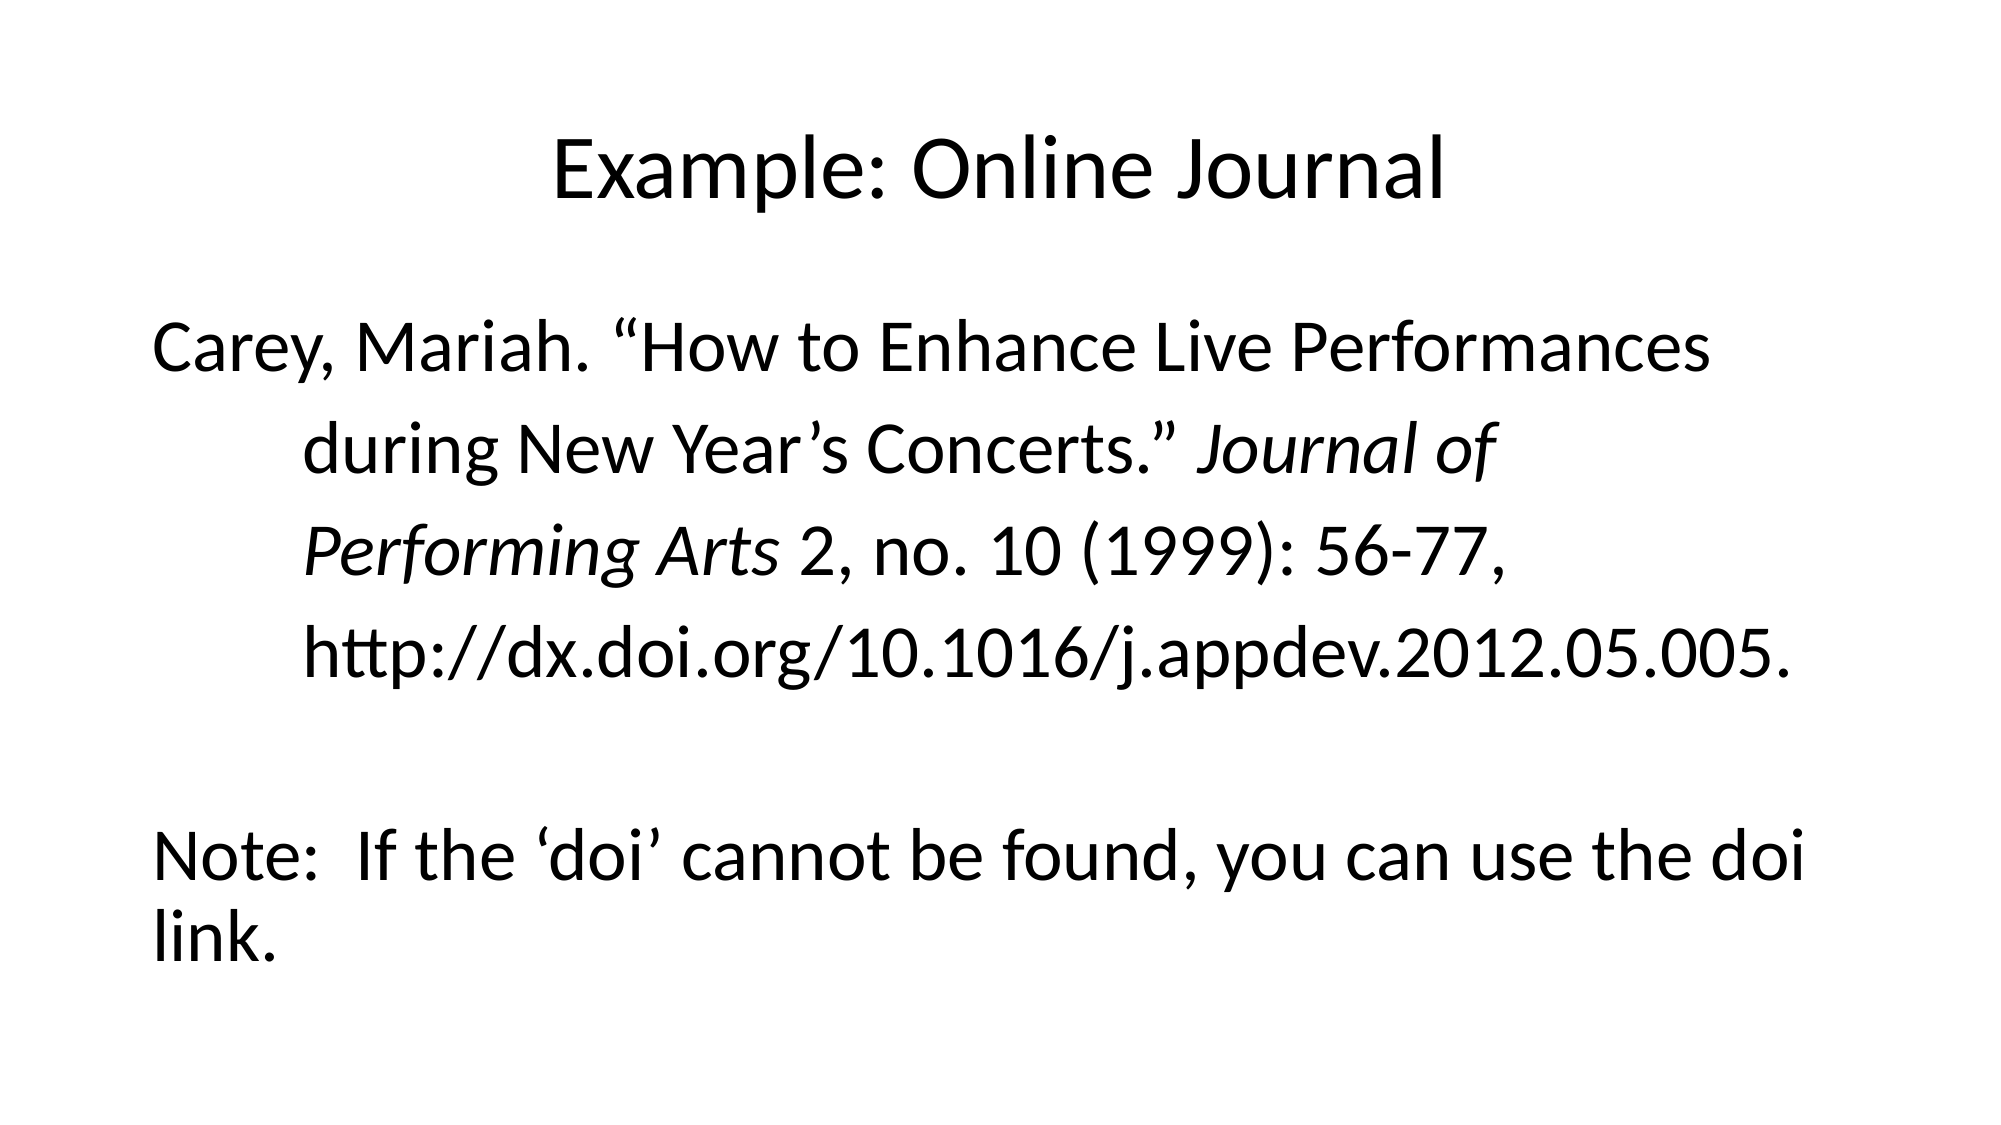

# Example: Online Journal
Carey, Mariah. “How to Enhance Live Performances
	during New Year’s Concerts.” Journal of
	Performing Arts 2, no. 10 (1999): 56-77,
	http://dx.doi.org/10.1016/j.appdev.2012.05.005.

Note:  If the ‘doi’ cannot be found, you can use the doi link.